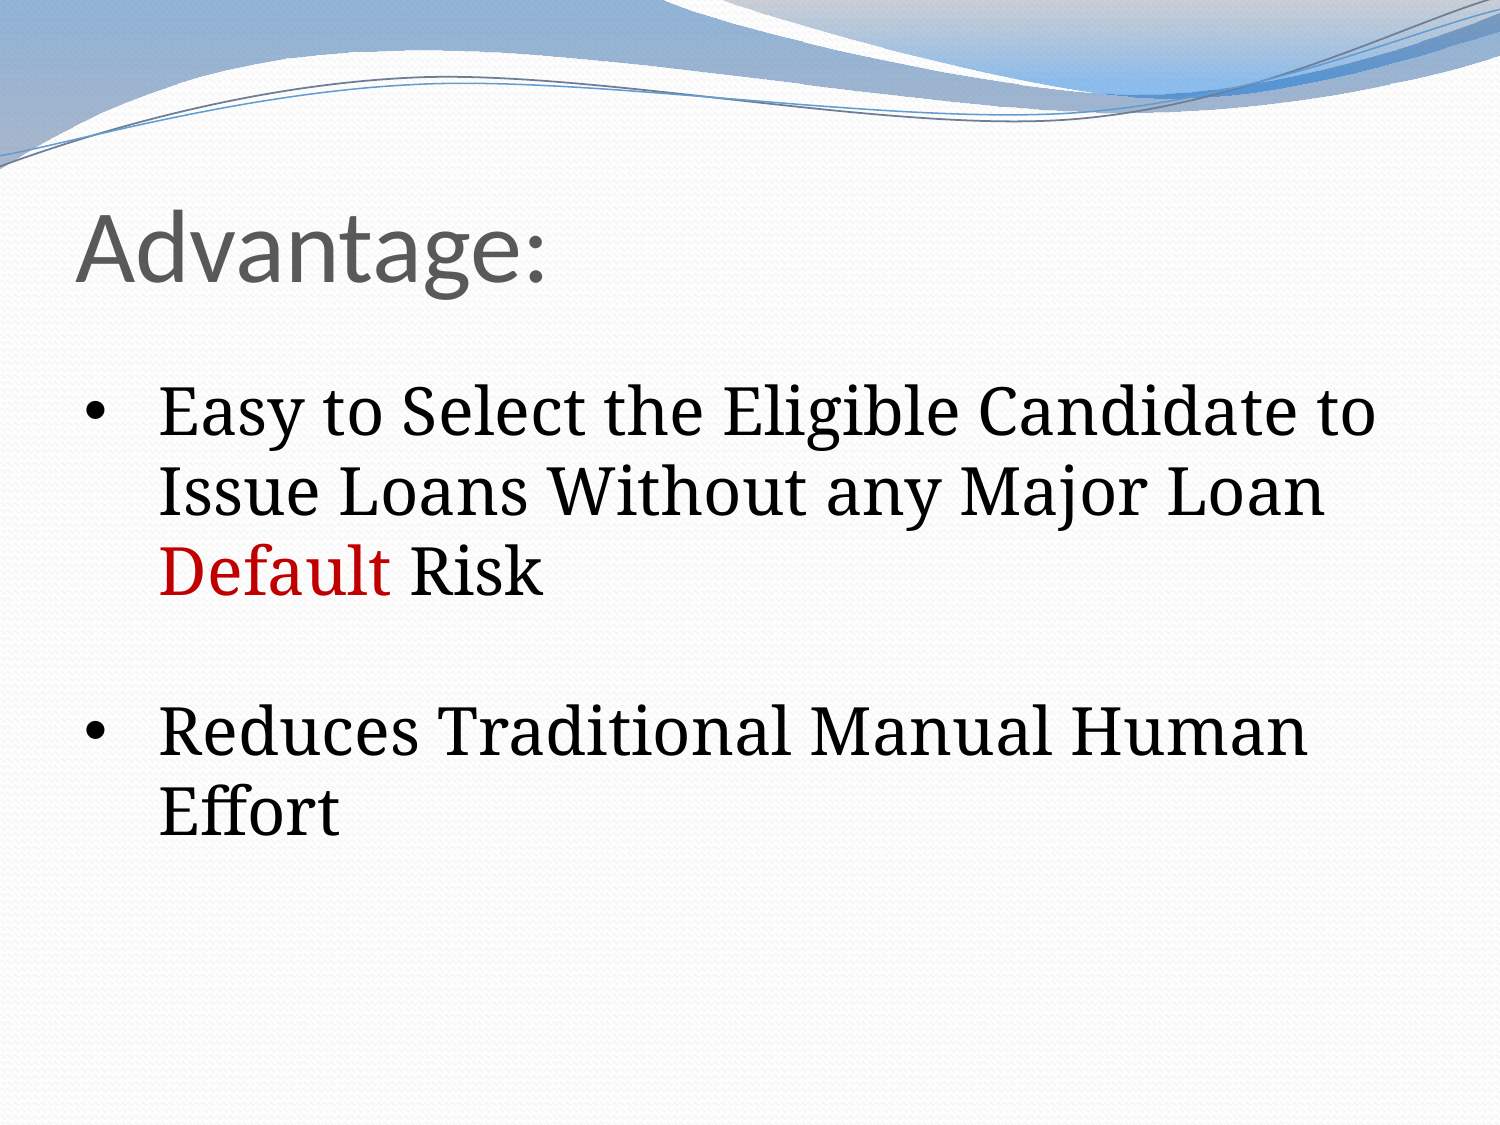

# Advantage:
Easy to Select the Eligible Candidate to Issue Loans Without any Major Loan Default Risk

Reduces Traditional Manual Human Effort